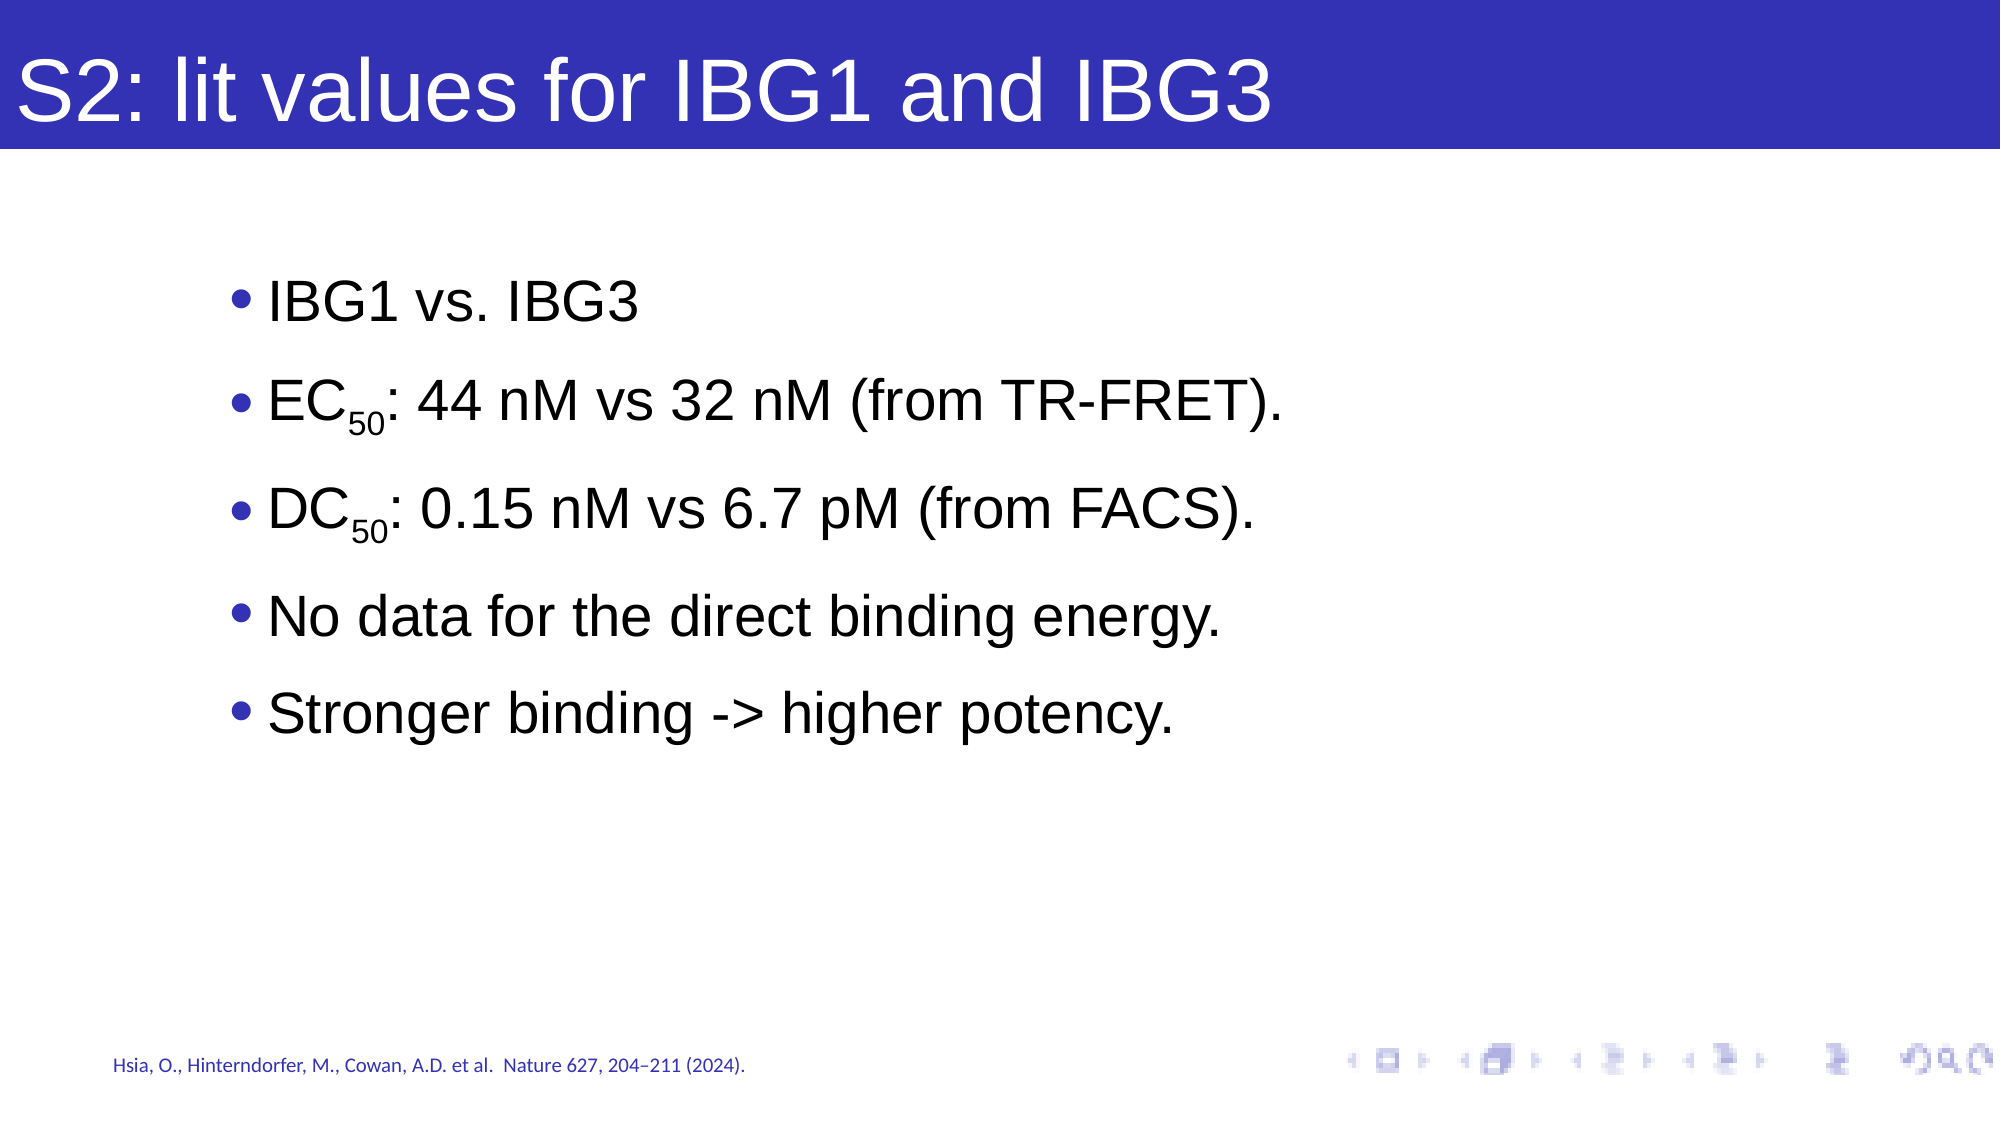

# S2: lit values for IBG1 and IBG3
IBG1 vs. IBG3
EC50: 44 nM vs 32 nM (from TR-FRET).
DC50: 0.15 nM vs 6.7 pM (from FACS).
No data for the direct binding energy.
Stronger binding -> higher potency.

Hsia, O., Hinterndorfer, M., Cowan, A.D. et al.  Nature 627, 204–211 (2024).